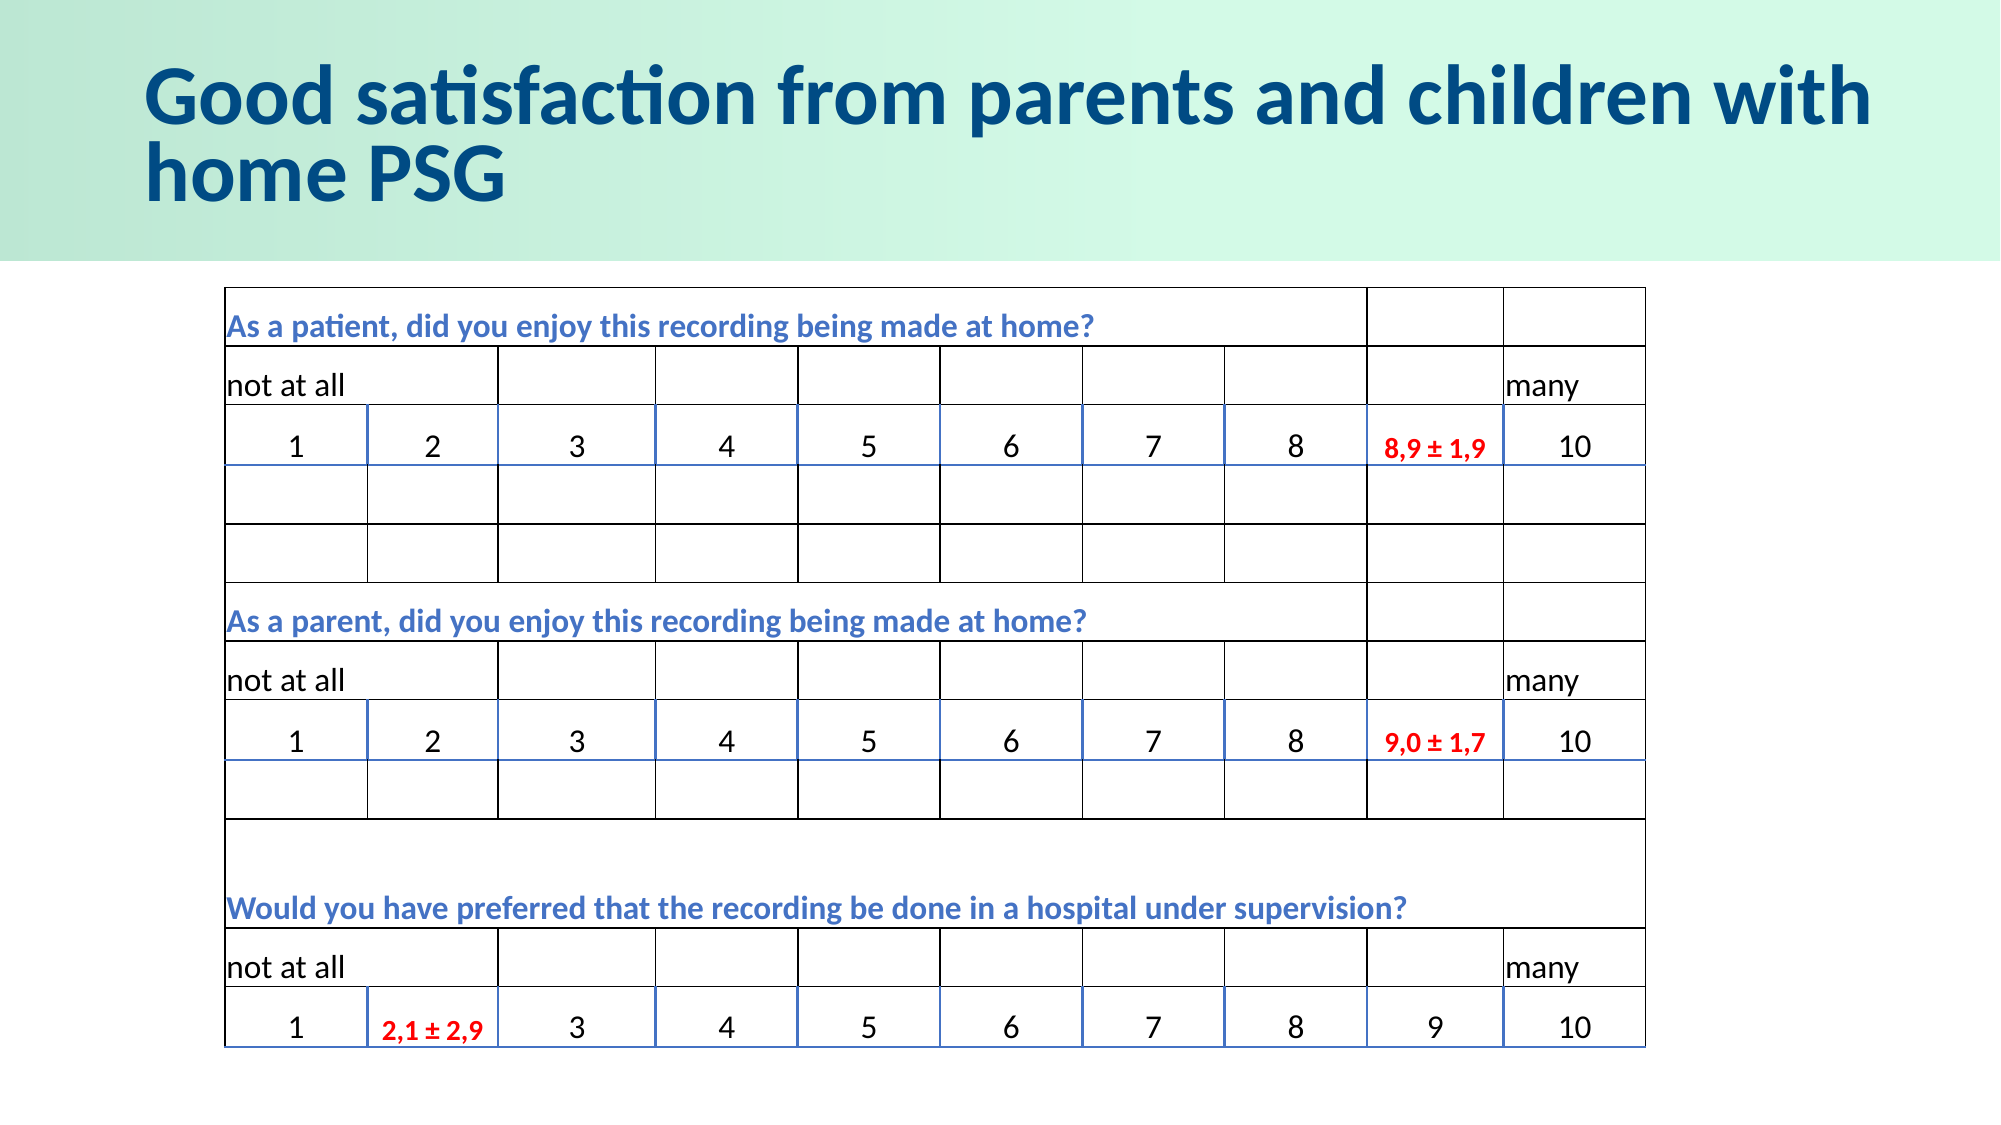

Good satisfaction from parents and children with home PSG
# Visual analog scales results
| As a patient, did you enjoy this recording being made at home? |  |  |  |  |  |  |  |  |  |
| --- | --- | --- | --- | --- | --- | --- | --- | --- | --- |
| not at all |  |  |  |  |  |  |  |  | many |
| 1 | 2 | 3 | 4 | 5 | 6 | 7 | 8 | 8,9 ± 1,9 | 10 |
|  |  |  |  |  |  |  |  |  |  |
|  |  |  |  |  |  |  |  |  |  |
| As a parent, did you enjoy this recording being made at home? |  |  |  |  |  |  |  |  |  |
| not at all |  |  |  |  |  |  |  |  | many |
| 1 | 2 | 3 | 4 | 5 | 6 | 7 | 8 | 9,0 ± 1,7 | 10 |
|  |  |  |  |  |  |  |  |  |  |
| Would you have preferred that the recording be done in a hospital under supervision? |  |  |  |  |  |  |  |  |  |
| not at all |  |  |  |  |  |  |  |  | many |
| 1 | 2,1 ± 2,9 | 3 | 4 | 5 | 6 | 7 | 8 | 9 | 10 |